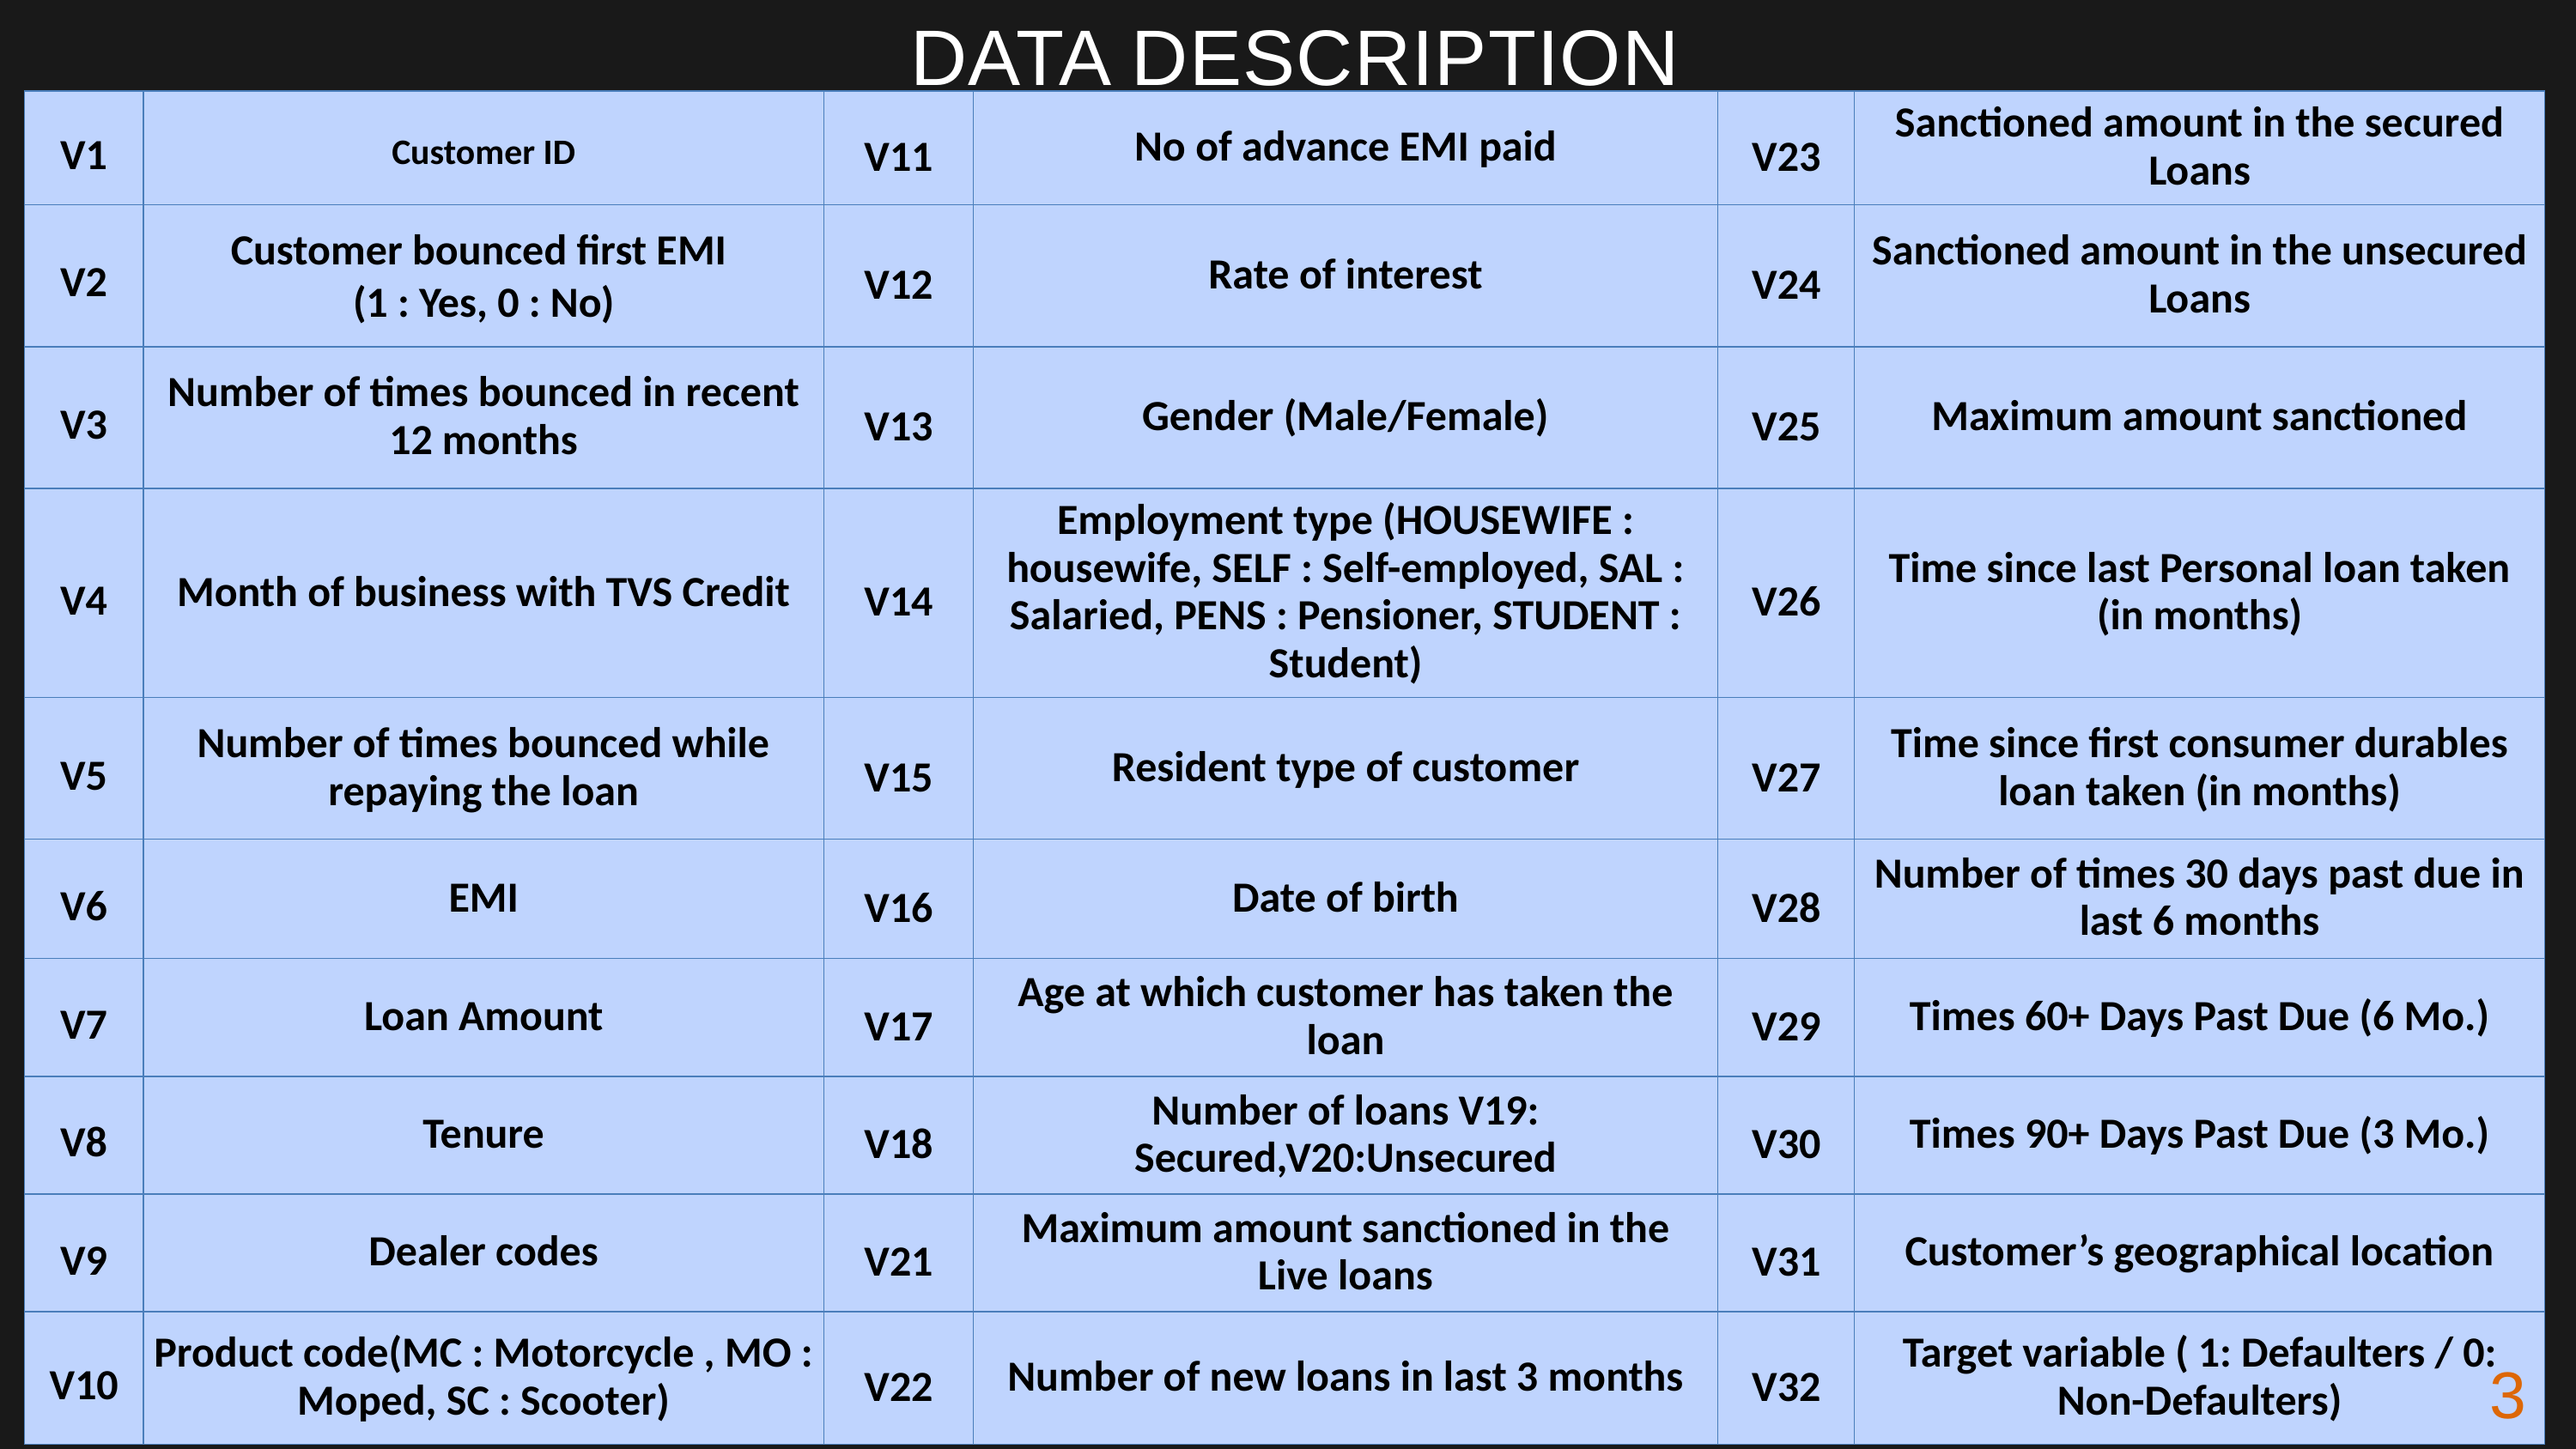

DATA DESCRIPTION
| V1 | Customer ID | V11 | No of advance EMI paid | V23 | Sanctioned amount in the secured Loans |
| --- | --- | --- | --- | --- | --- |
| V2 | Customer bounced first EMI (1 : Yes, 0 : No) | V12 | Rate of interest | V24 | Sanctioned amount in the unsecured Loans |
| V3 | Number of times bounced in recent 12 months | V13 | Gender (Male/Female) | V25 | Maximum amount sanctioned |
| V4 | Month of business with TVS Credit | V14 | Employment type (HOUSEWIFE : housewife, SELF : Self-employed, SAL : Salaried, PENS : Pensioner, STUDENT : Student) | V26 | Time since last Personal loan taken (in months) |
| V5 | Number of times bounced while repaying the loan | V15 | Resident type of customer | V27 | Time since first consumer durables loan taken (in months) |
| V6 | EMI | V16 | Date of birth | V28 | Number of times 30 days past due in last 6 months |
| V7 | Loan Amount | V17 | Age at which customer has taken the loan | V29 | Times 60+ Days Past Due (6 Mo.) |
| V8 | Tenure | V18 | Number of loans V19: Secured,V20:Unsecured | V30 | Times 90+ Days Past Due (3 Mo.) |
| V9 | Dealer codes | V21 | Maximum amount sanctioned in the Live loans | V31 | Customer’s geographical location |
| V10 | Product code(MC : Motorcycle , MO : Moped, SC : Scooter) | V22 | Number of new loans in last 3 months | V32 | Target variable ( 1: Defaulters / 0: Non-Defaulters) |
3